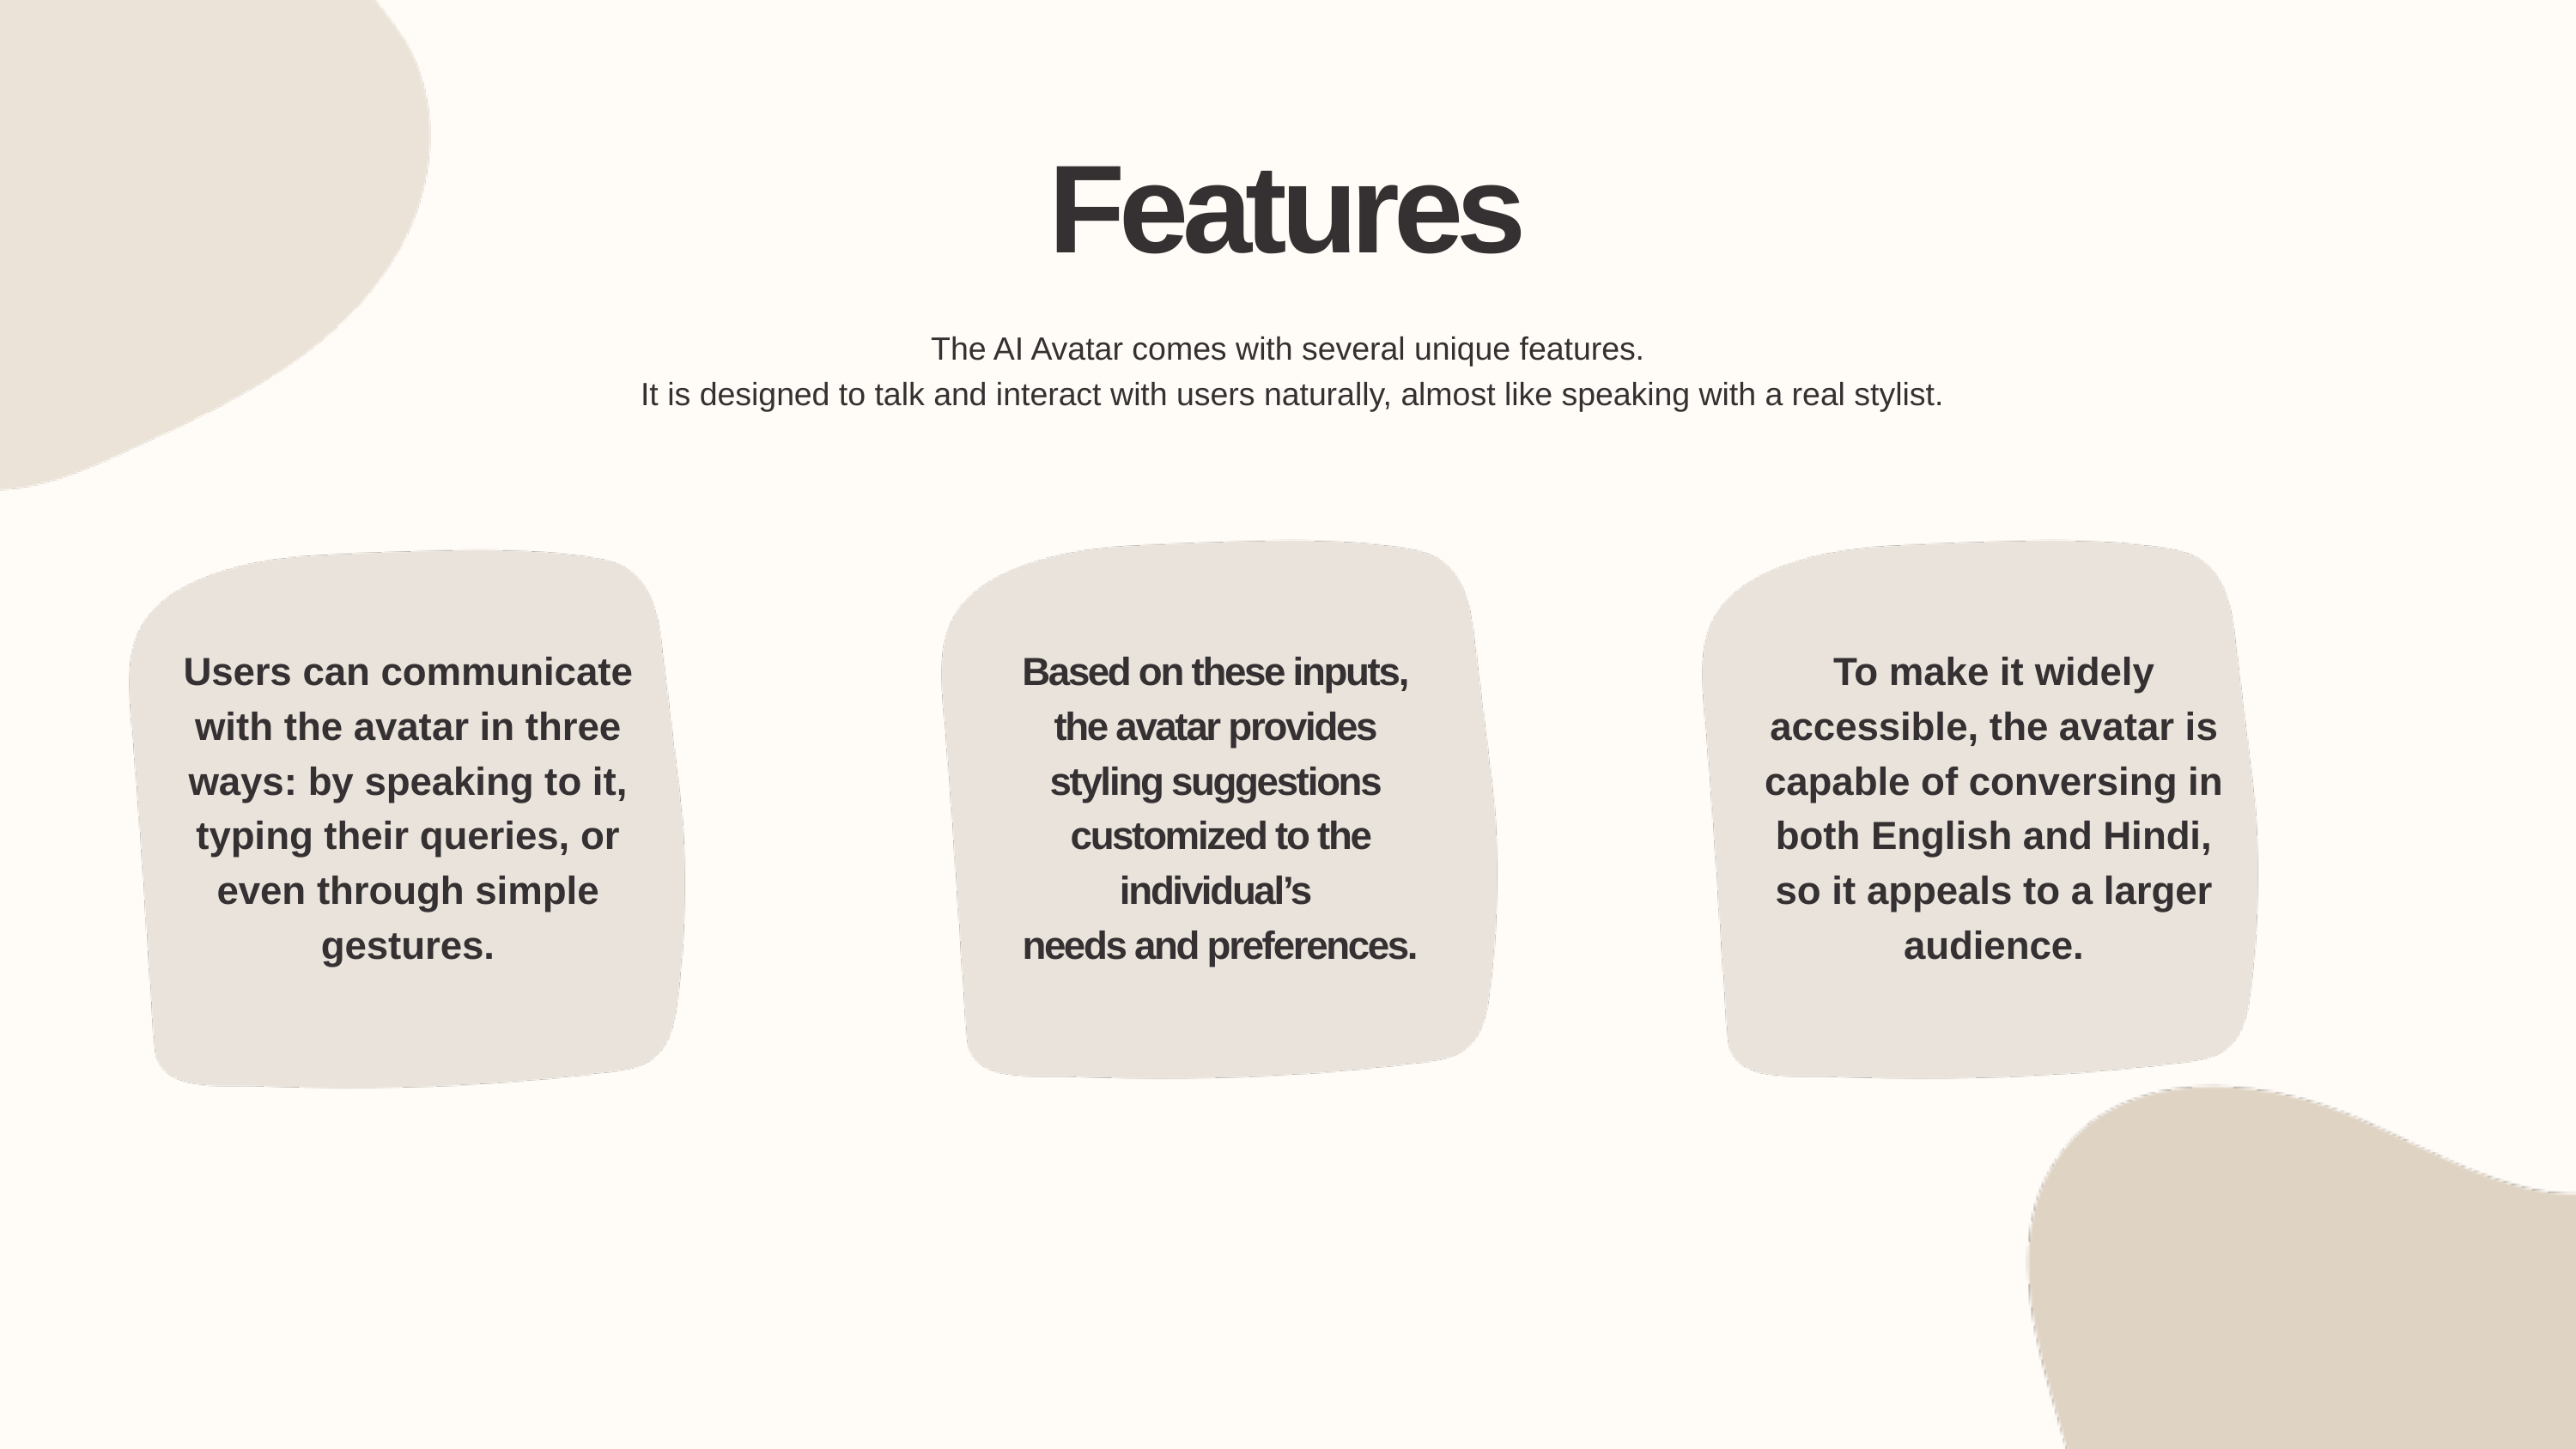

Features
The AI Avatar comes with several unique features.
 It is designed to talk and interact with users naturally, almost like speaking with a real stylist.

Users can communicate with the avatar in three ways: by speaking to it, typing their queries, or even through simple gestures.
Based on these inputs,
the avatar provides
styling suggestions
customized to the individual’s
needs and preferences.

To make it widely accessible, the avatar is capable of conversing in both English and Hindi, so it appeals to a larger audience.